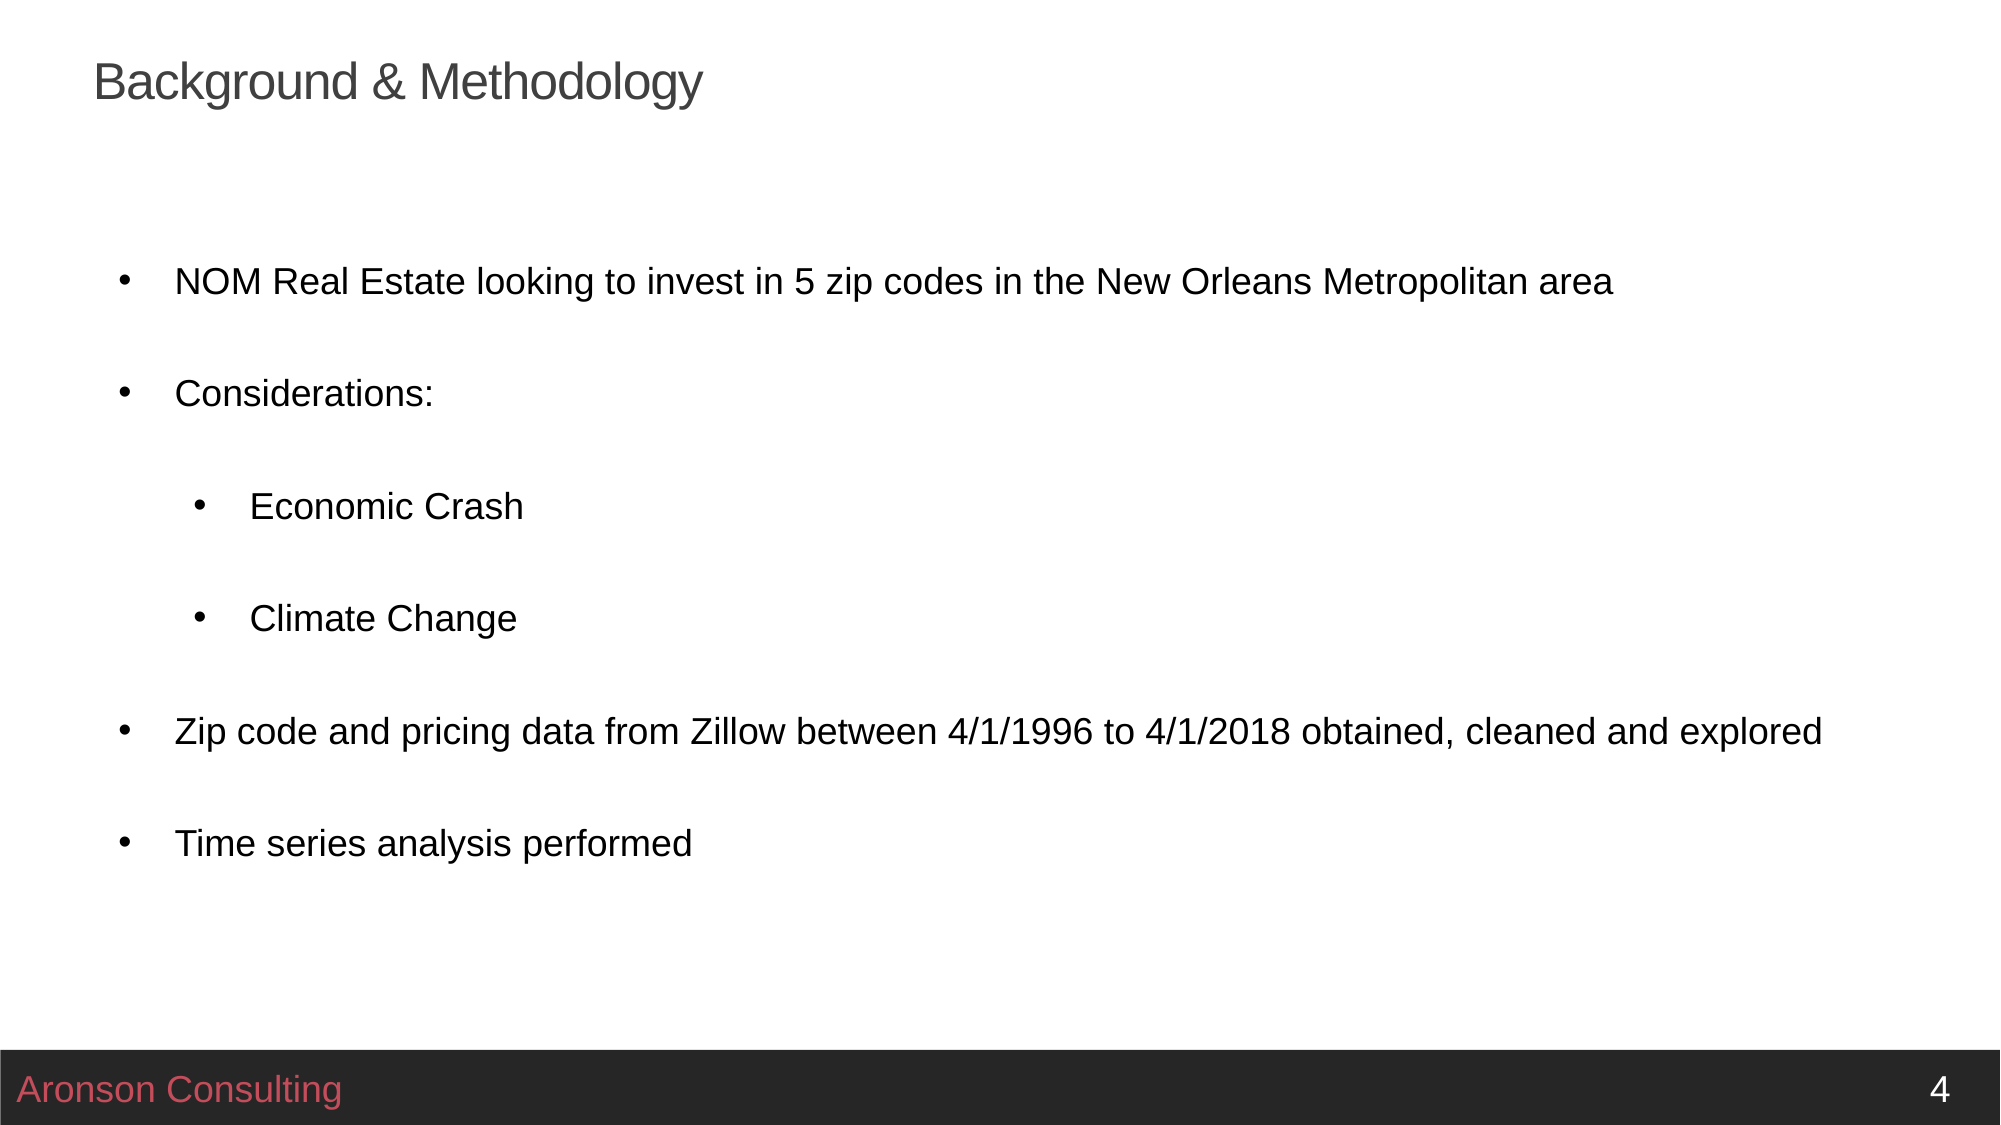

# Background & Methodology
NOM Real Estate looking to invest in 5 zip codes in the New Orleans Metropolitan area
Considerations:
Economic Crash
Climate Change
Zip code and pricing data from Zillow between 4/1/1996 to 4/1/2018 obtained, cleaned and explored
Time series analysis performed
Aronson Consulting
4